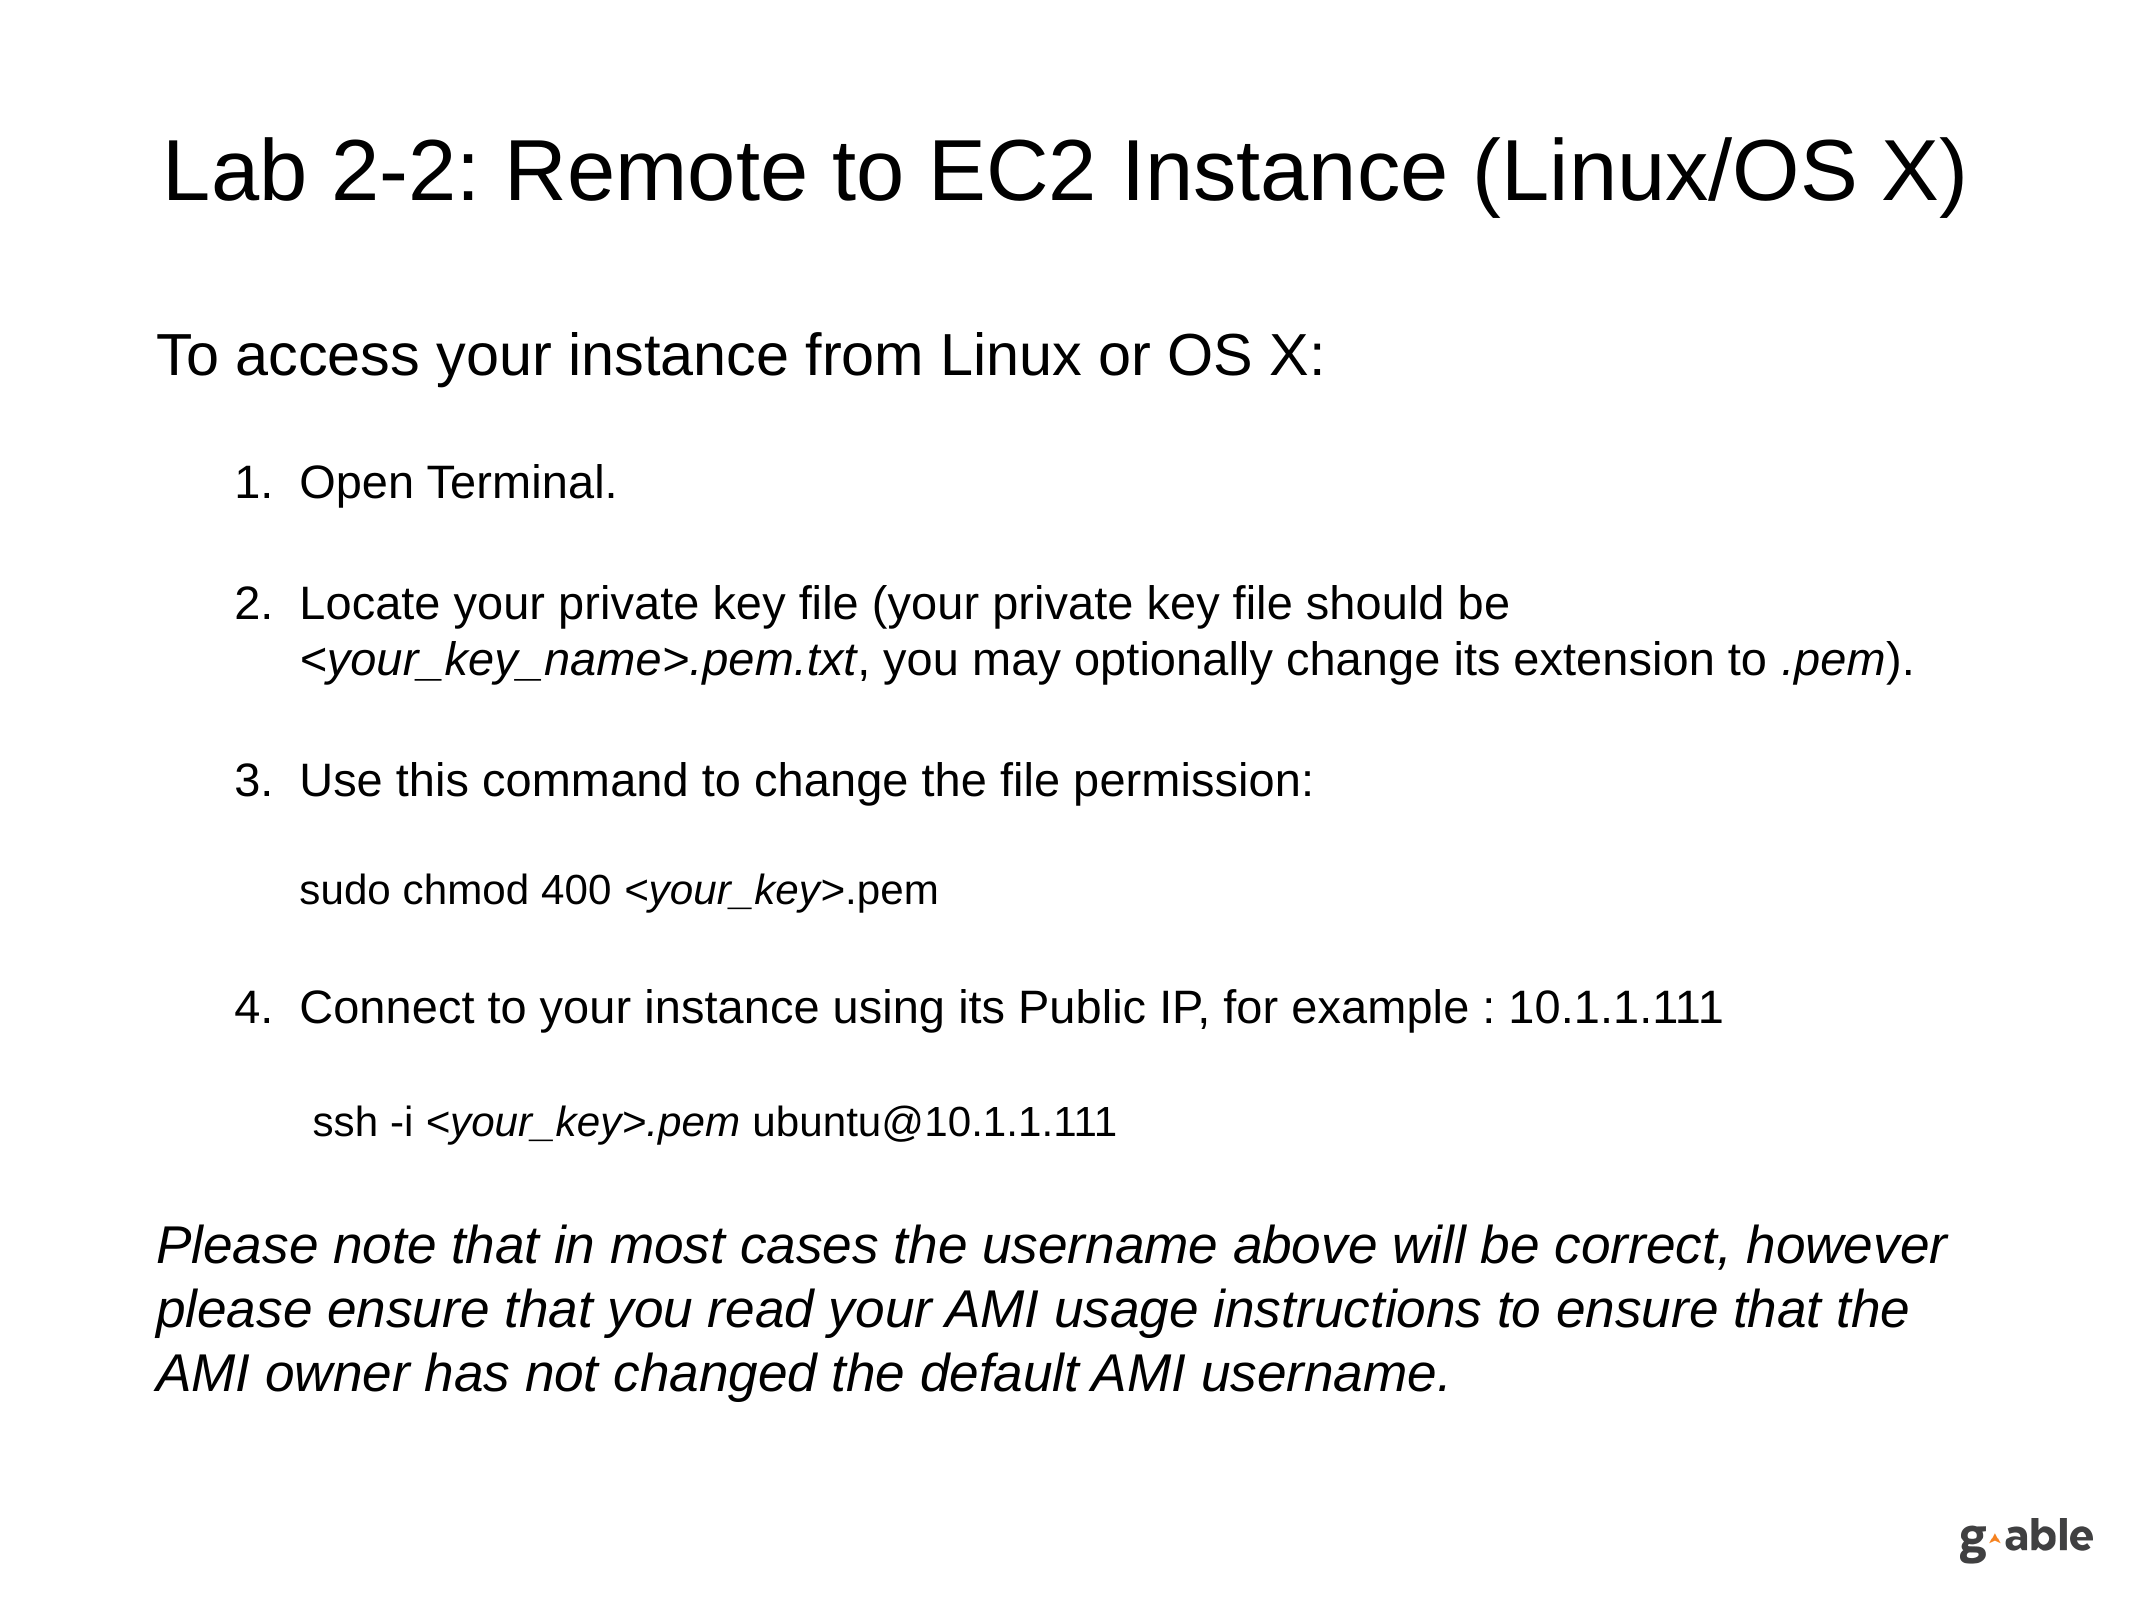

# Lab 2-2: Remote to EC2 Instance (Linux/OS X)
To access your instance from Linux or OS X:
Open Terminal.
Locate your private key file (your private key file should be <your_key_name>.pem.txt, you may optionally change its extension to .pem).
Use this command to change the file permission:
sudo chmod 400 <your_key>.pem
Connect to your instance using its Public IP, for example : 10.1.1.111
 ssh -i <your_key>.pem ubuntu@10.1.1.111
Please note that in most cases the username above will be correct, however please ensure that you read your AMI usage instructions to ensure that the AMI owner has not changed the default AMI username.
25